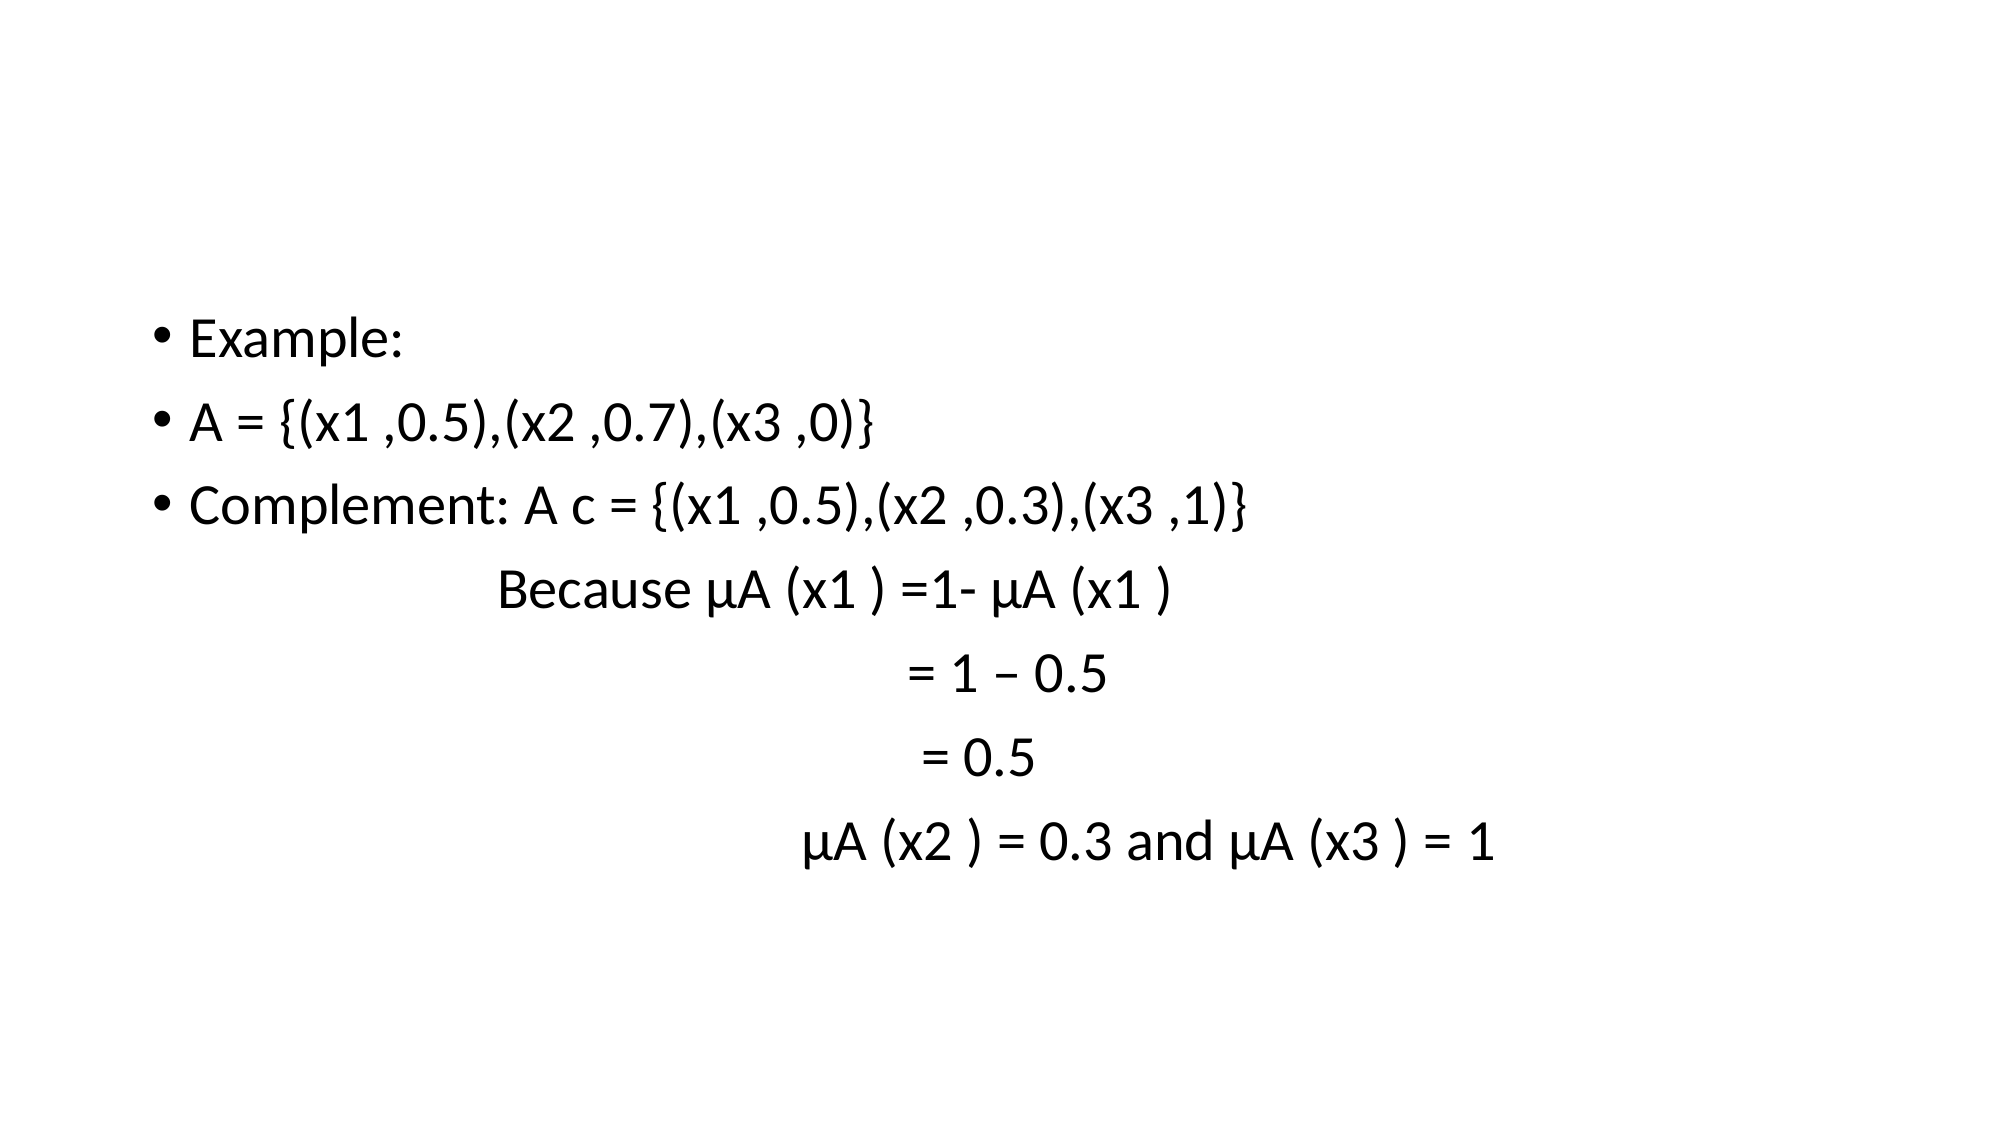

#
Example:
A = {(x1 ,0.5),(x2 ,0.7),(x3 ,0)}
Complement: A c = {(x1 ,0.5),(x2 ,0.3),(x3 ,1)}
                          Because µA (x1 ) =1- µA (x1 )
                                                         = 1 – 0.5
                                                          = 0.5
                                                 µA (x2 ) = 0.3 and µA (x3 ) = 1